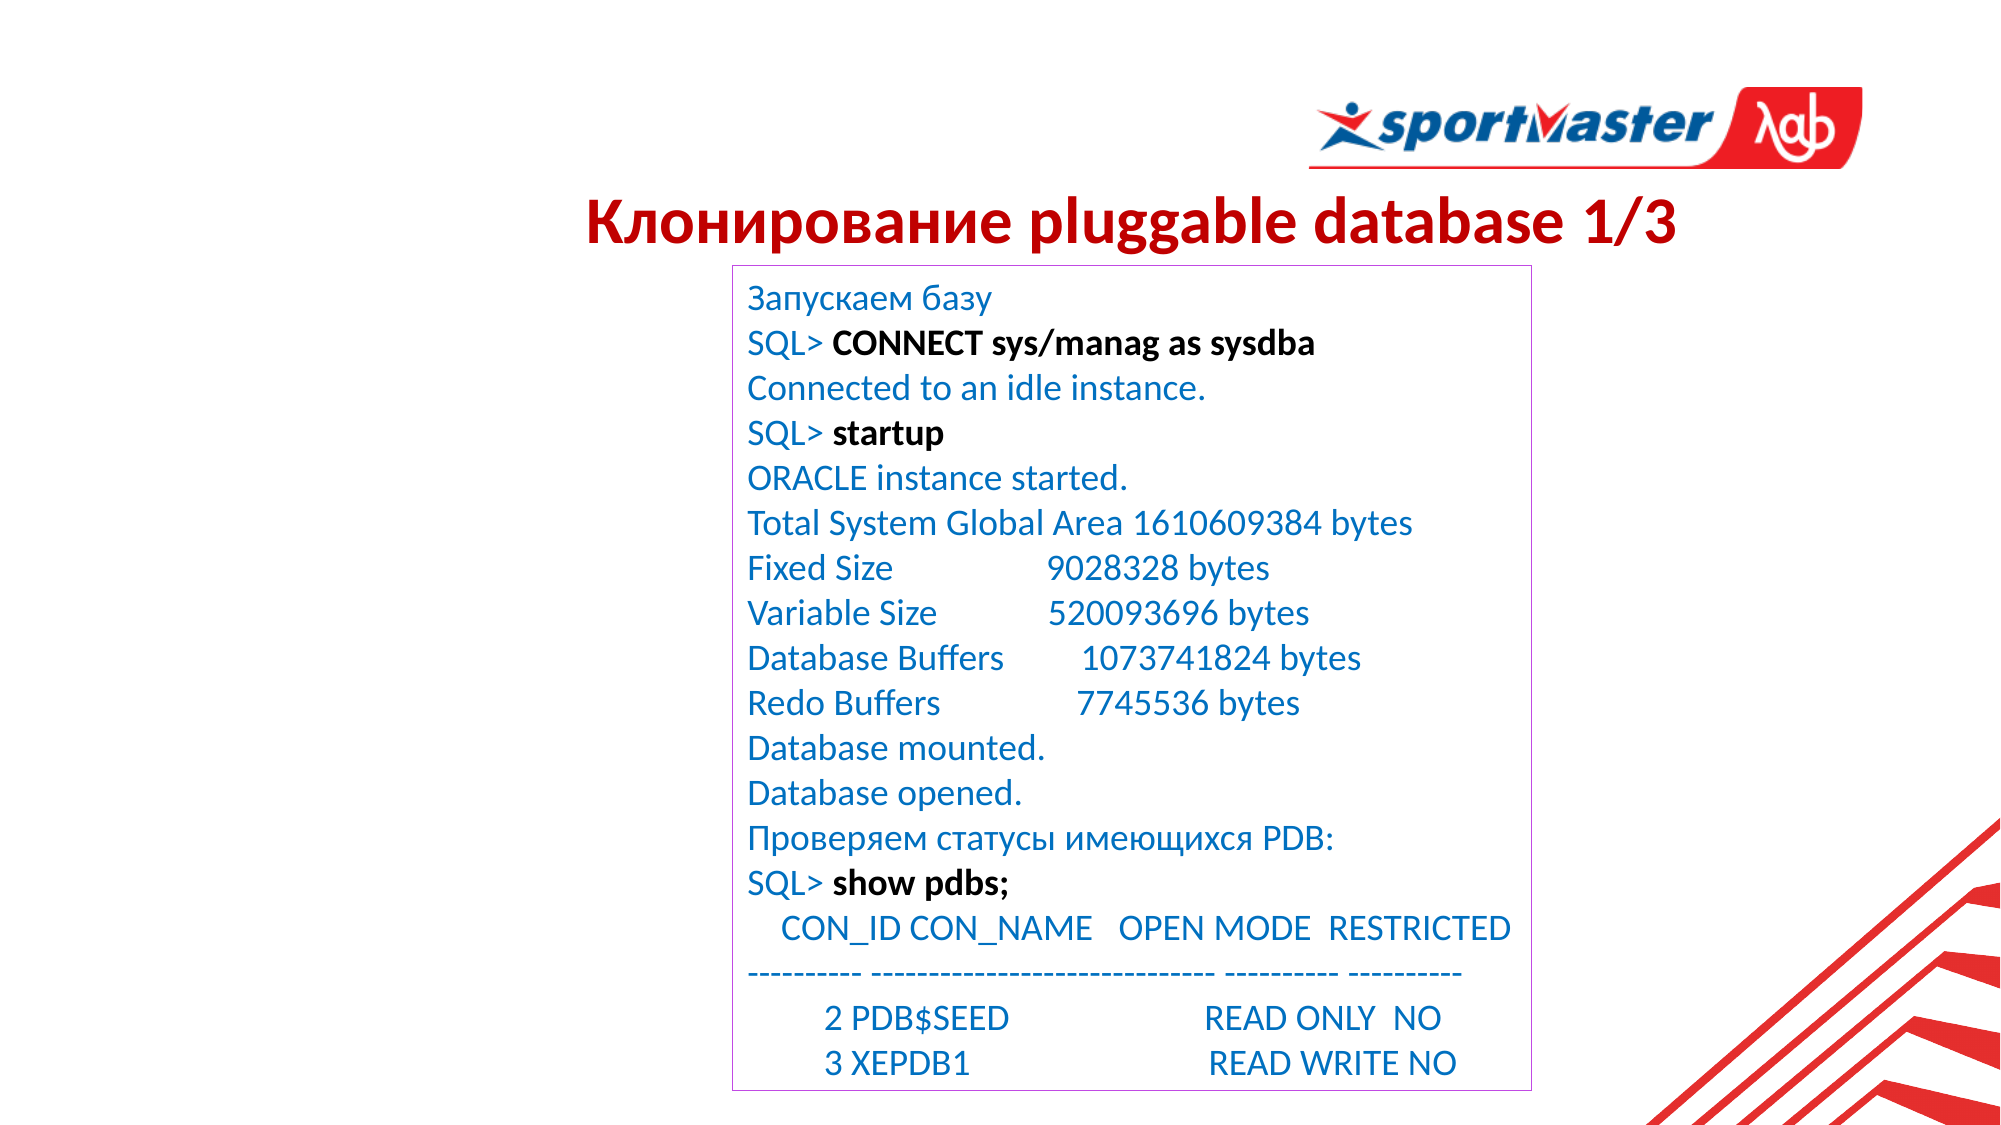

Клонирование pluggable database 1/3
Запускаем базу
SQL> CONNECT sys/manag as sysdba
Connected to an idle instance.
SQL> startup
ORACLE instance started.
Total System Global Area 1610609384 bytes
Fixed Size                  9028328 bytes
Variable Size             520093696 bytes
Database Buffers         1073741824 bytes
Redo Buffers                7745536 bytes
Database mounted.
Database opened.
Проверяем статусы имеющихся PDB:
SQL> show pdbs;
    CON_ID CON_NAME   OPEN MODE  RESTRICTED
---------- ------------------------------ ---------- ----------
         2 PDB$SEED                       READ ONLY  NO
         3 XEPDB1                            READ WRITE NO